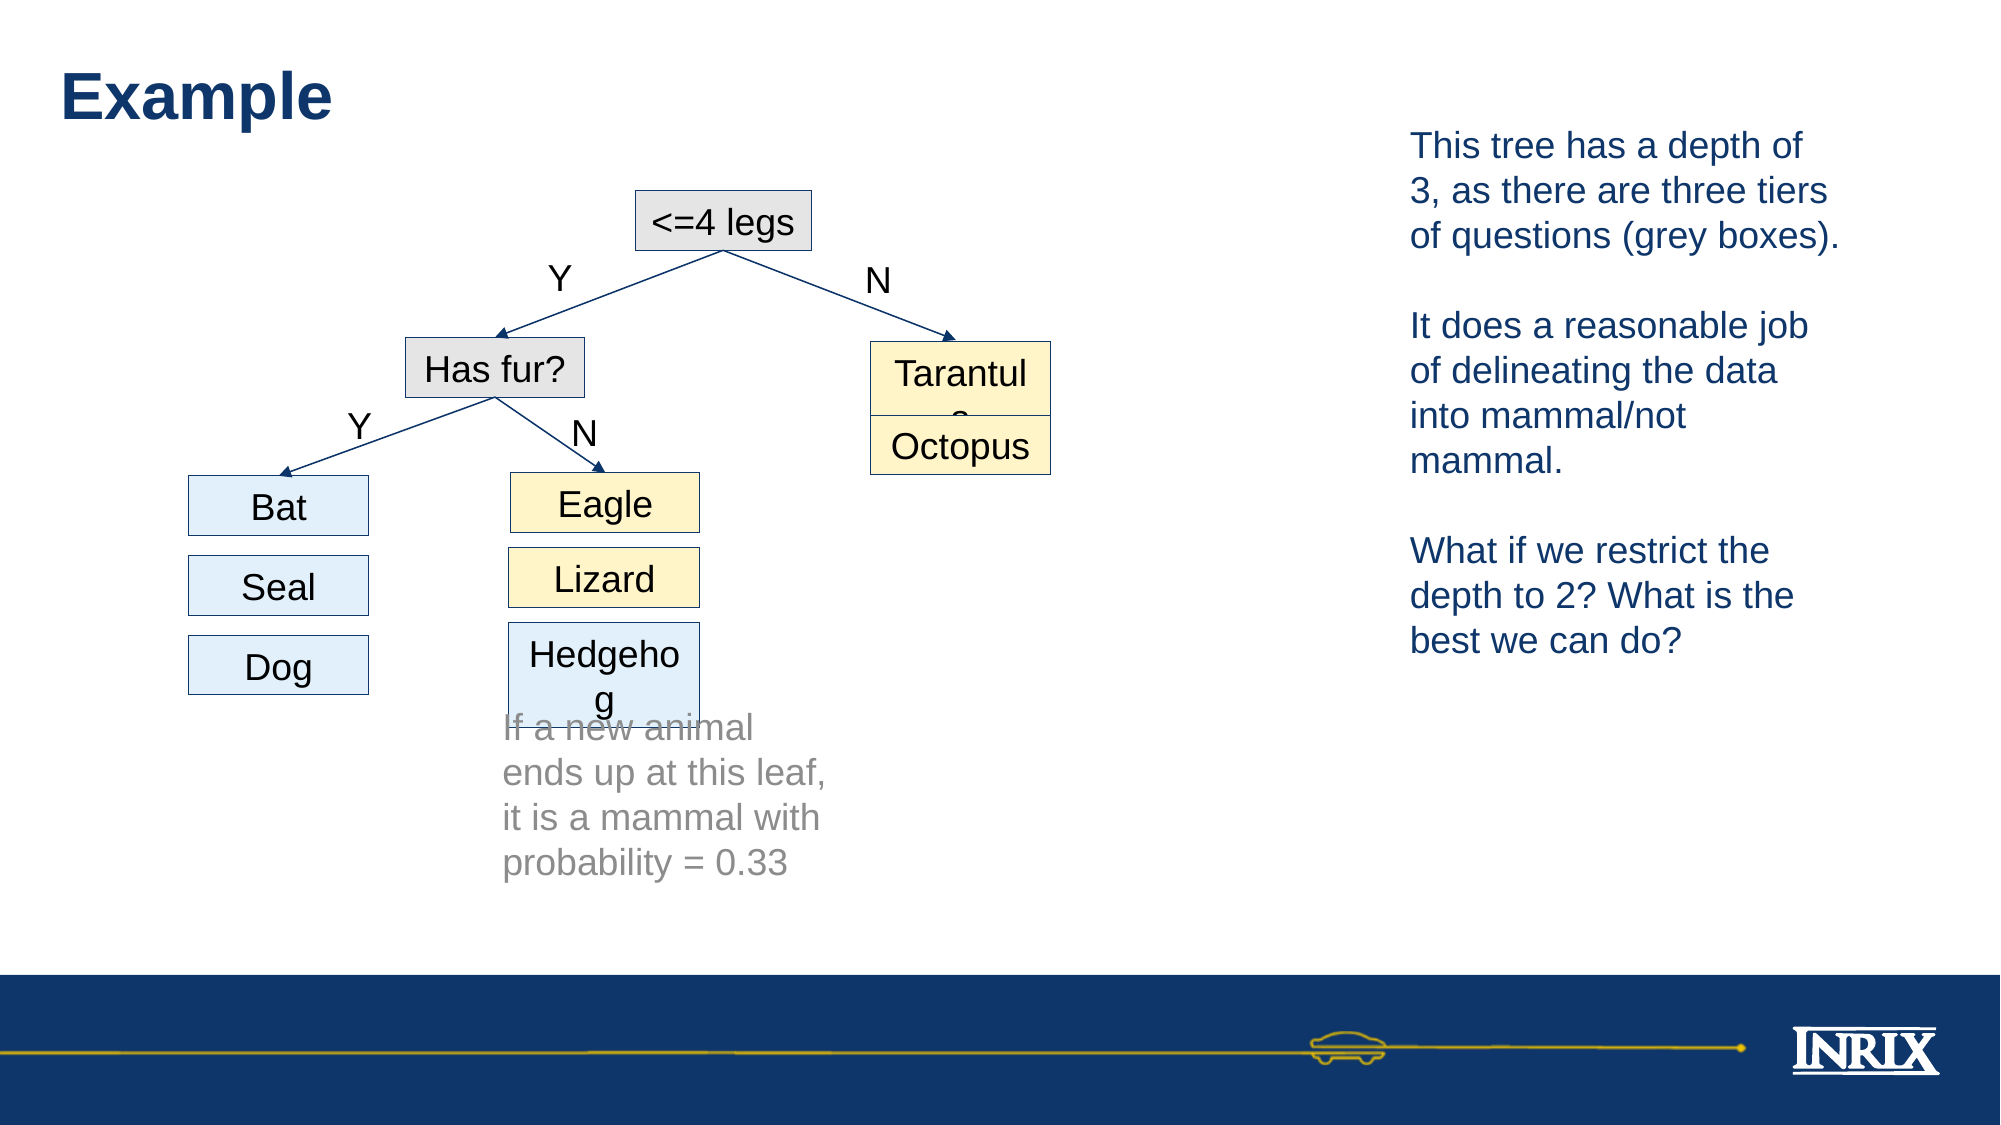

# Example
This tree has a depth of 3, as there are three tiers of questions (grey boxes).

It does a reasonable job of delineating the data into mammal/not mammal.

What if we restrict the depth to 2? What is the best we can do?
<=4 legs
Y
N
Has fur?
Tarantula
Y
N
Octopus
Eagle
Bat
Lizard
Seal
Hedgehog
Dog
If a new animal ends up at this leaf, it is a mammal with probability = 0.33